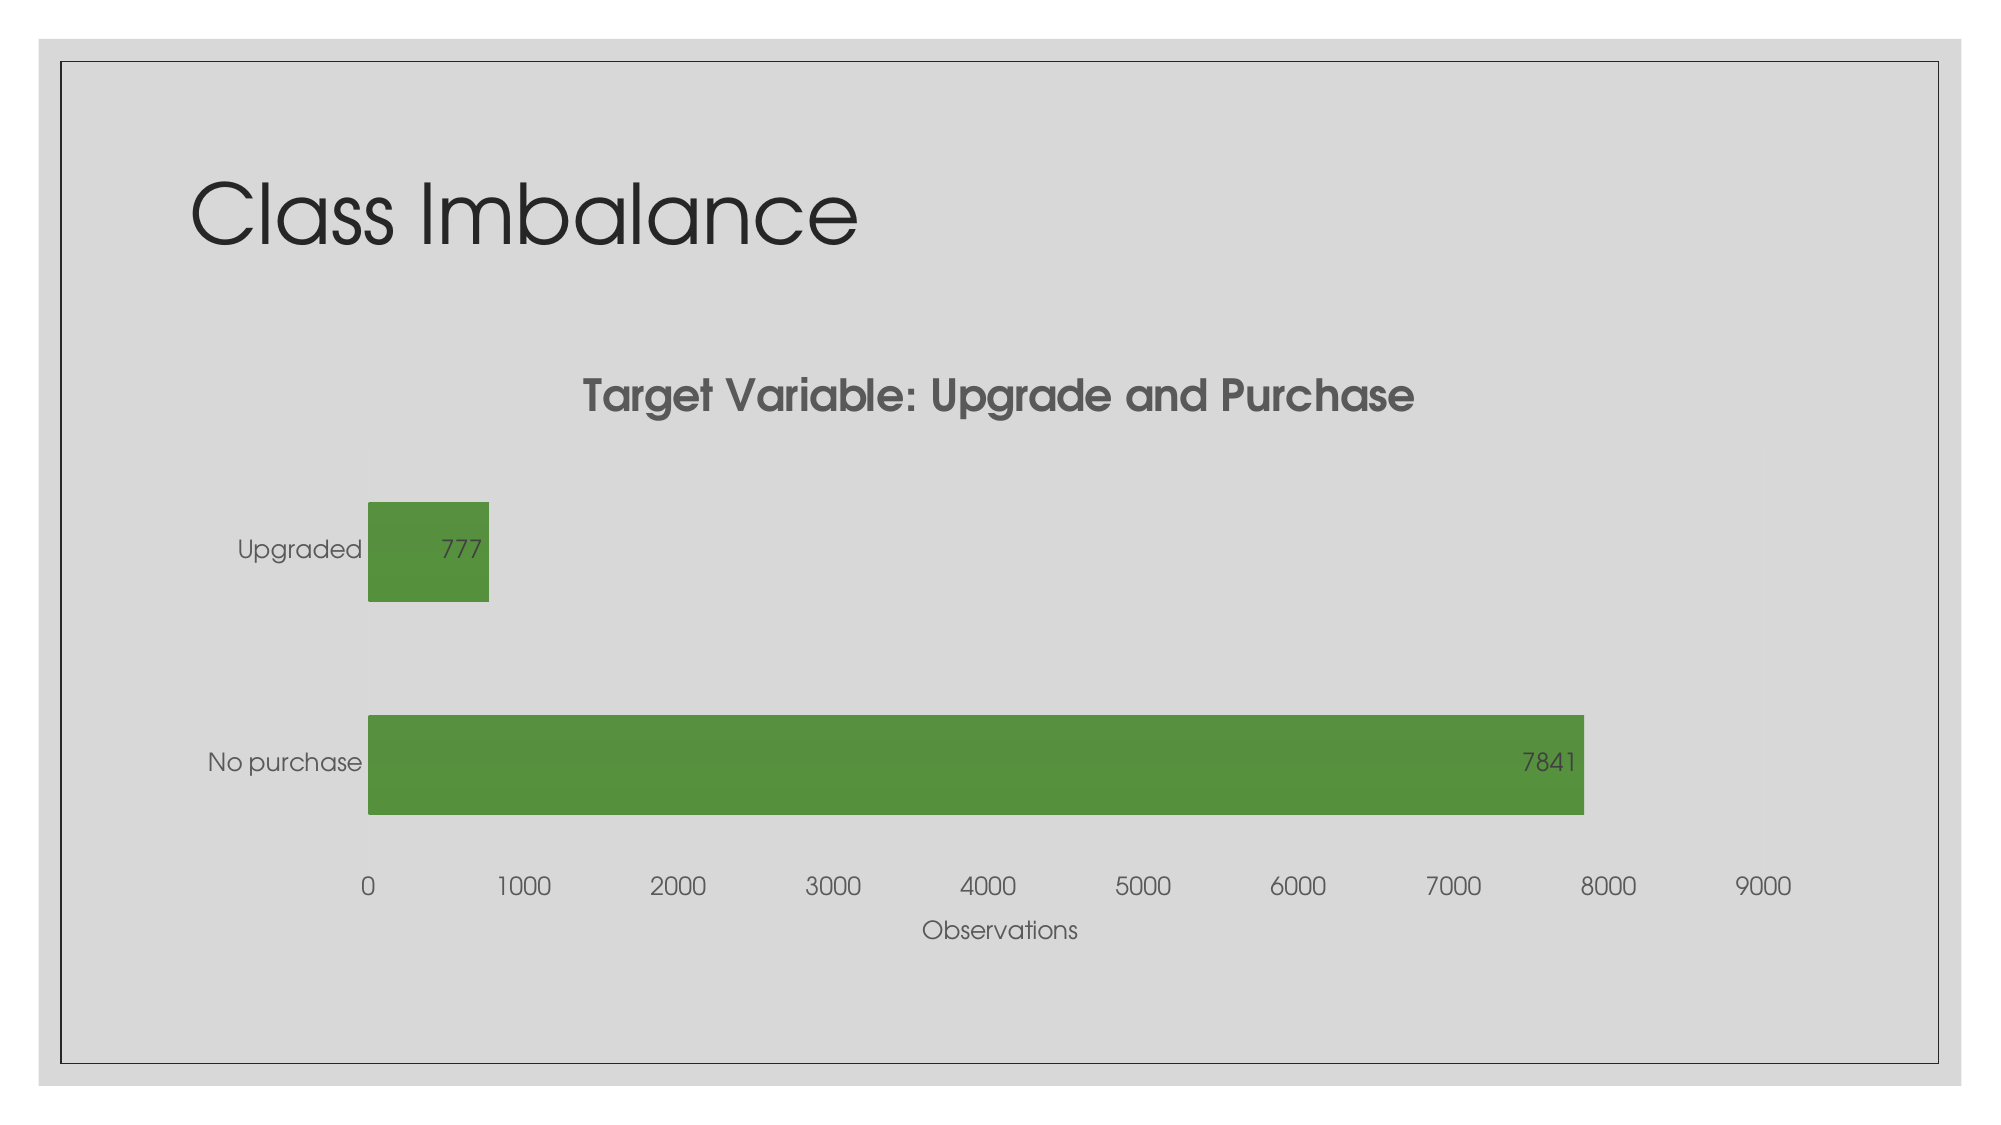

# Class Imbalance

### Chart: Target Variable: Upgrade and Purchase

| Category | Series 1 |
|---|---|
| No purchase | 7841.0 |
| Upgraded | 777.0 |